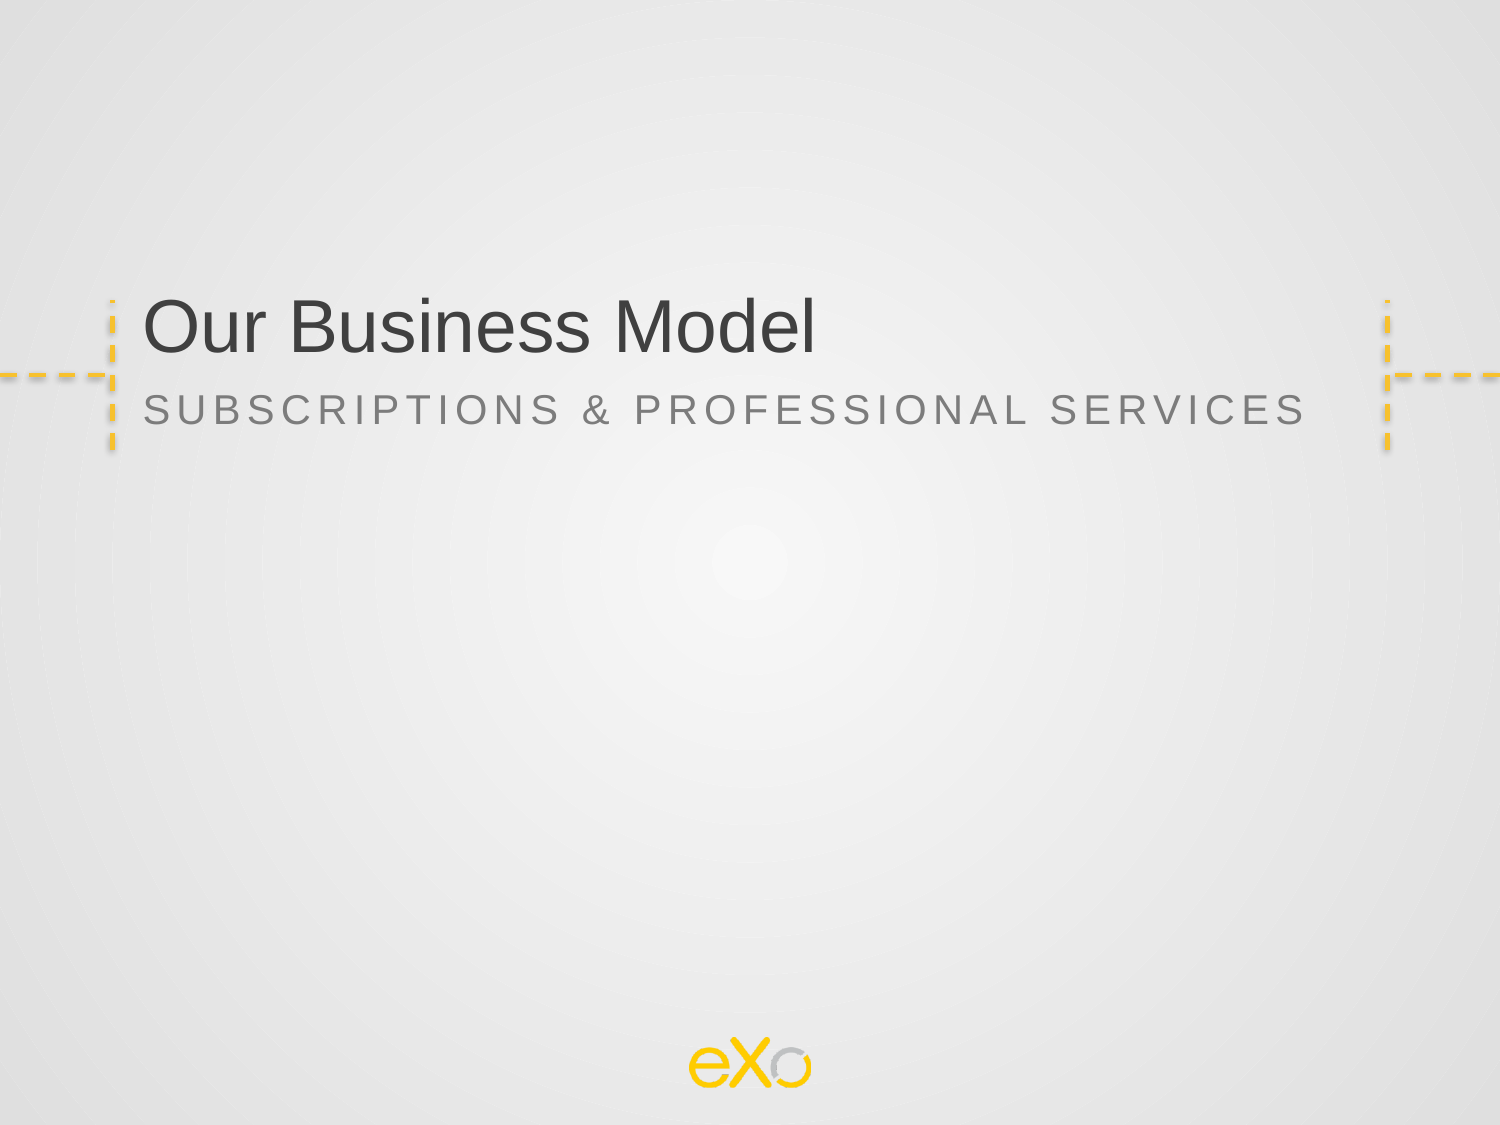

Our Business Model
Subscriptions & Professional Services